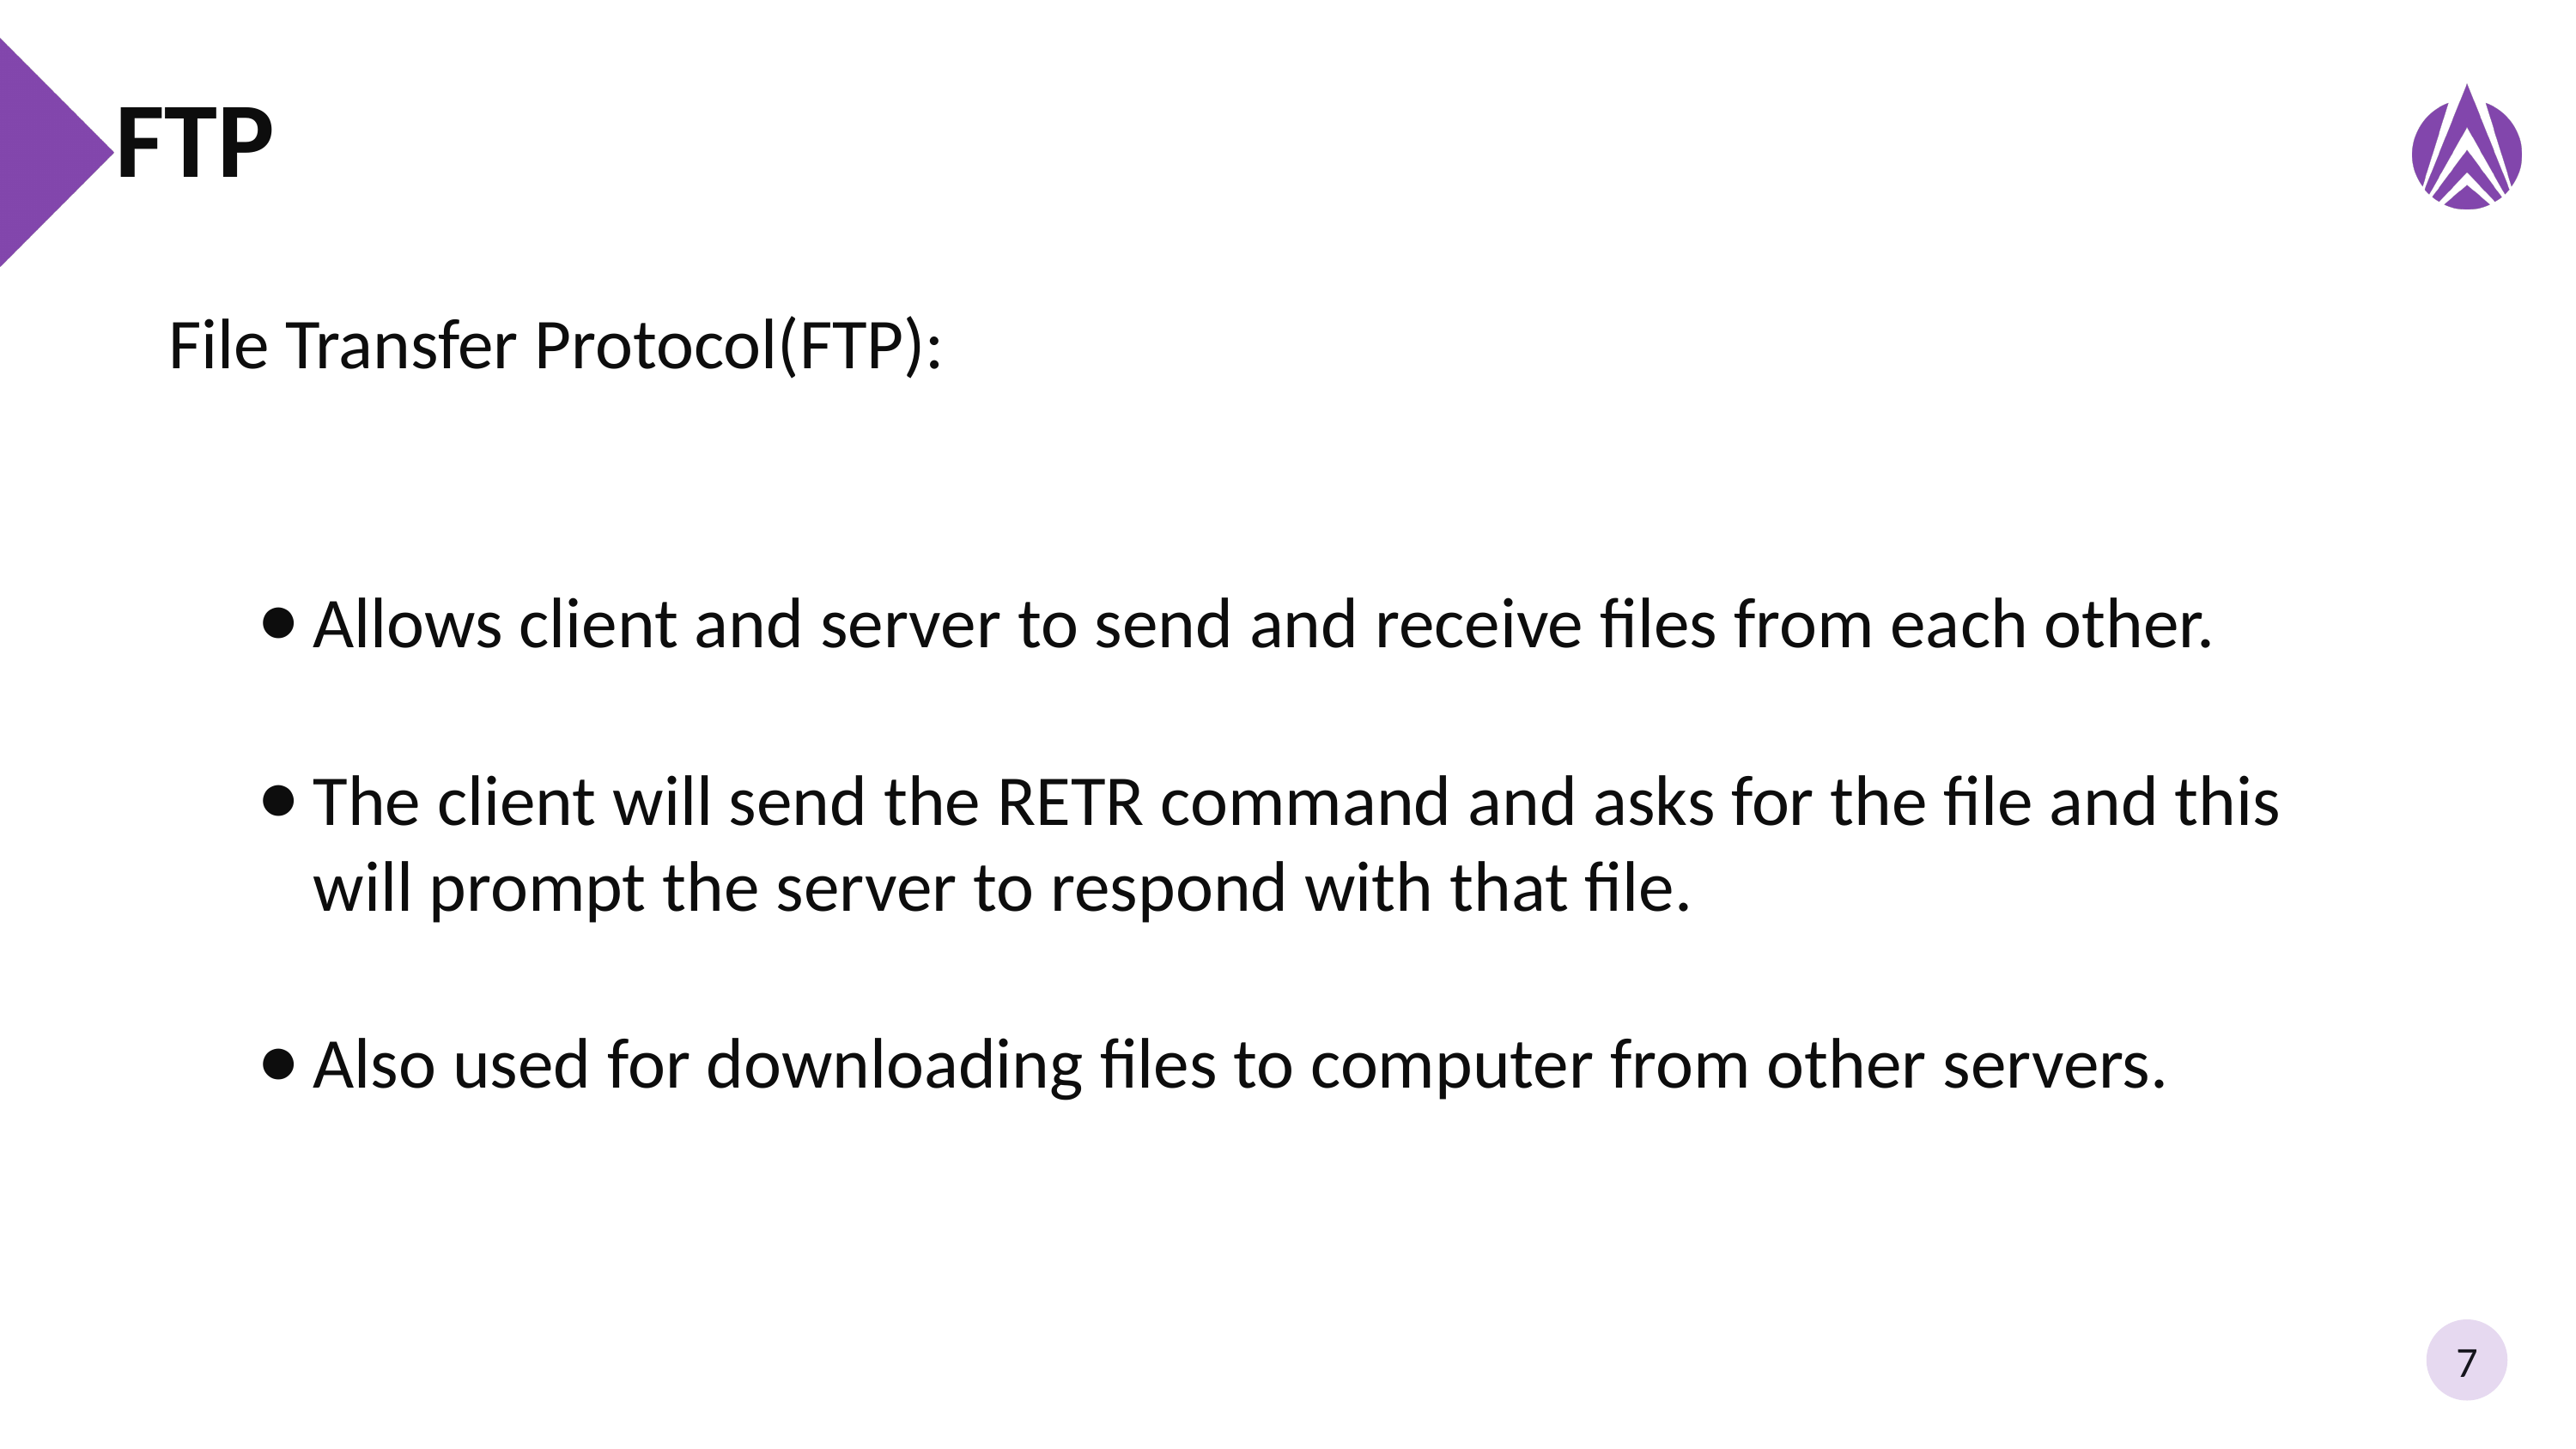

# FTP

 File Transfer Protocol(FTP):

Allows client and server to send and receive files from each other.

The client will send the RETR command and asks for the file and this  will prompt the server to respond with that file.

Also used for downloading files to computer from other servers.